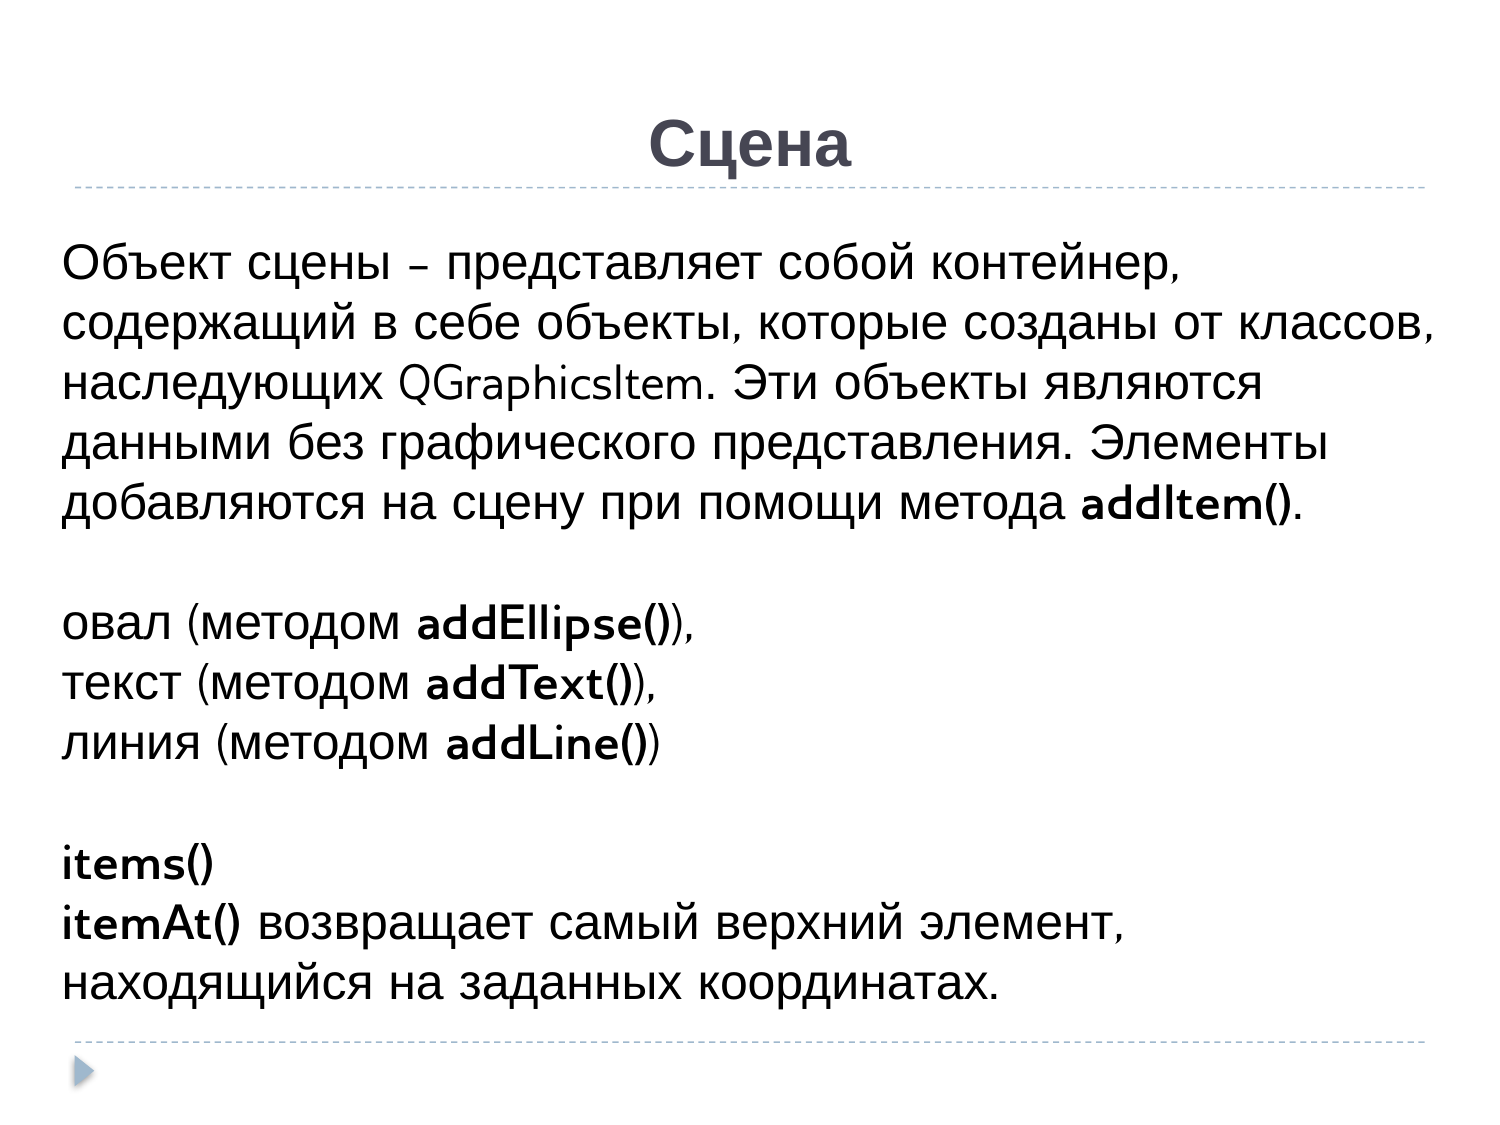

# Сцена
Объект сцены – представляет собой контейнер, содержащий в себе объекты, которые созданы от классов, наследующих QGraphicsItem. Эти объекты являются данными без графического представления. Элементы добавляются на сцену при помощи метода addItem().

овал (методом addEllipse()),
текст (методом addText()),
линия (методом addLine())

items()
itemAt() возвращает самый верхний элемент, находящийся на заданных координатах.